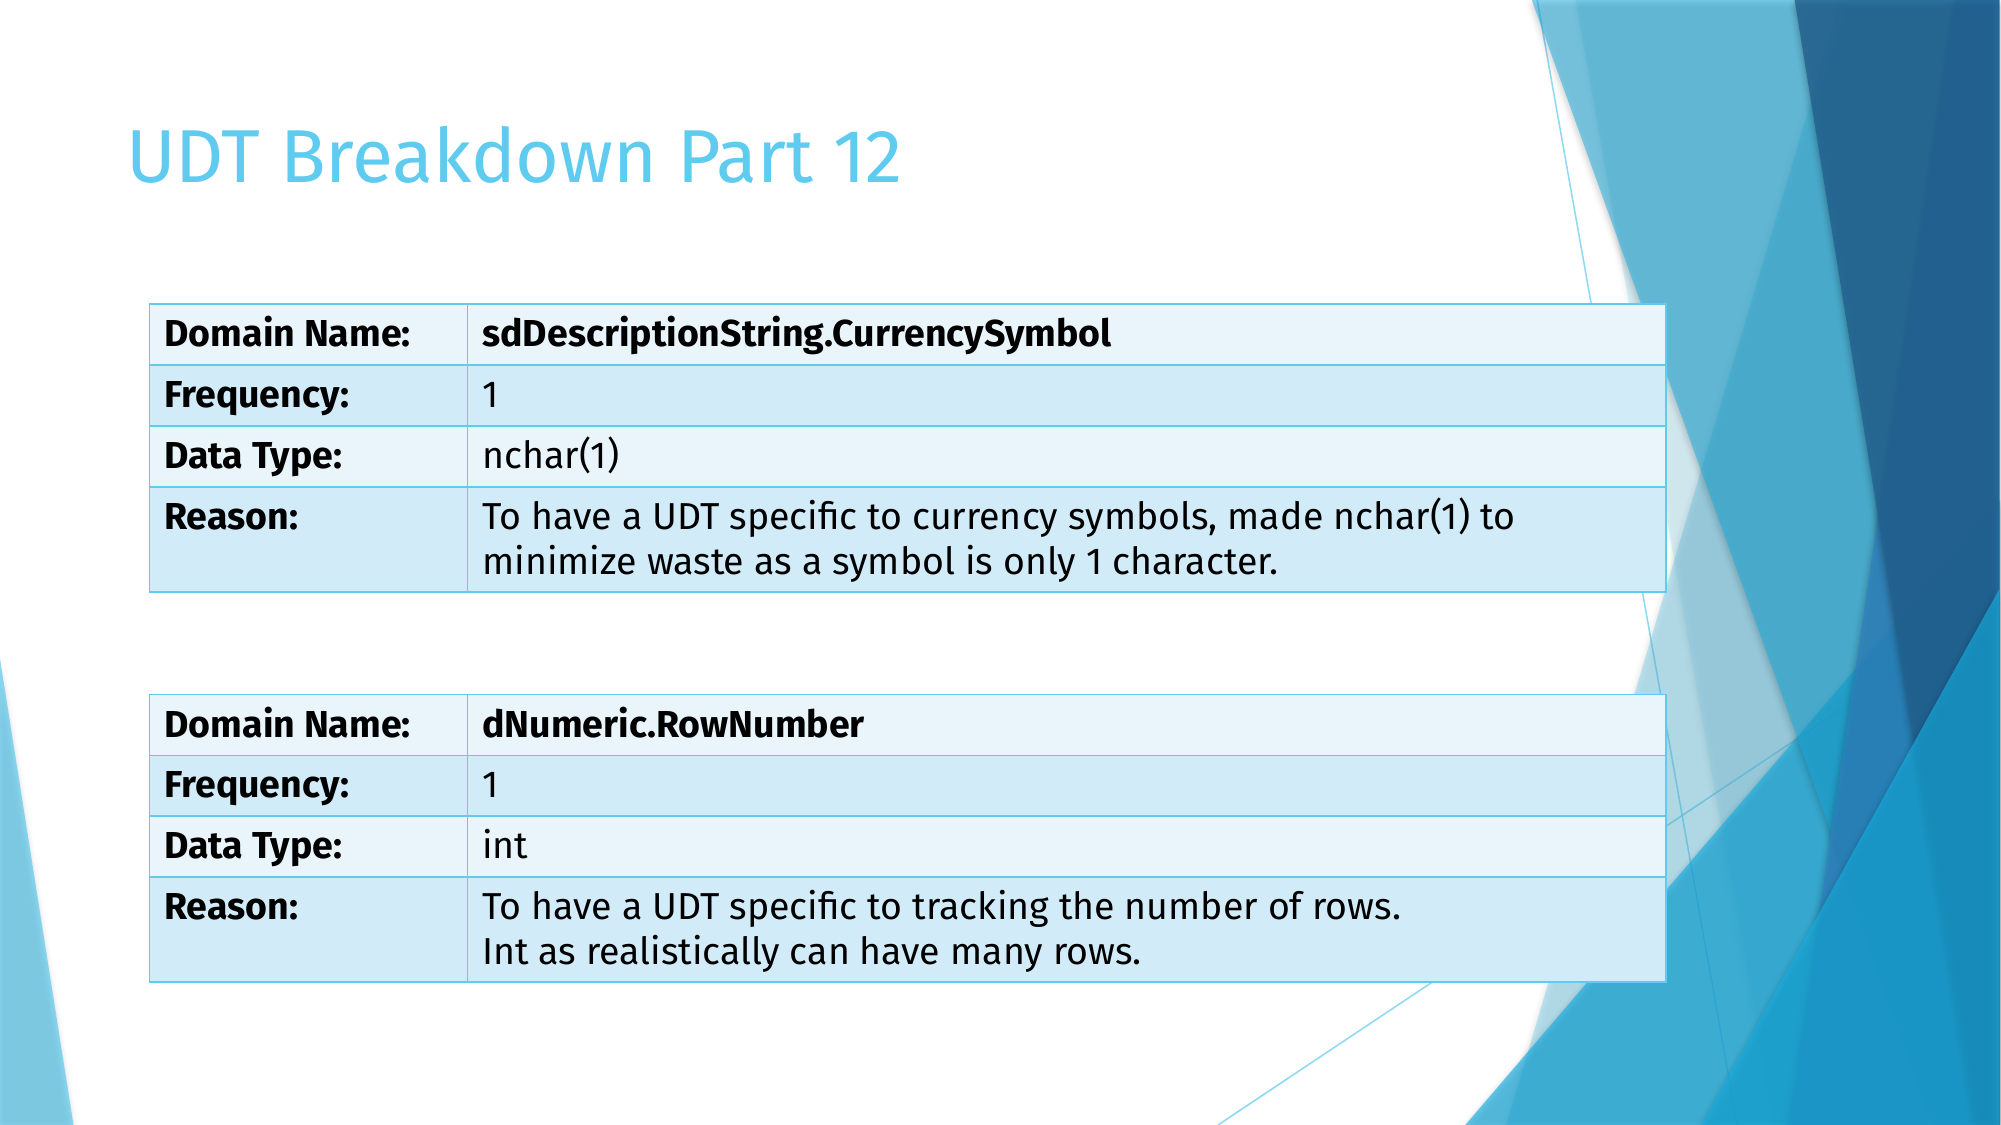

# UDT Breakdown Part 12
| Domain Name: | sdDescriptionString.CurrencySymbol |
| --- | --- |
| Frequency: | 1 |
| Data Type: | nchar(1) |
| Reason: | To have a UDT specific to currency symbols, made nchar(1) to minimize waste as a symbol is only 1 character. |
| Domain Name: | dNumeric.RowNumber |
| --- | --- |
| Frequency: | 1 |
| Data Type: | int |
| Reason: | To have a UDT specific to tracking the number of rows. Int as realistically can have many rows. |